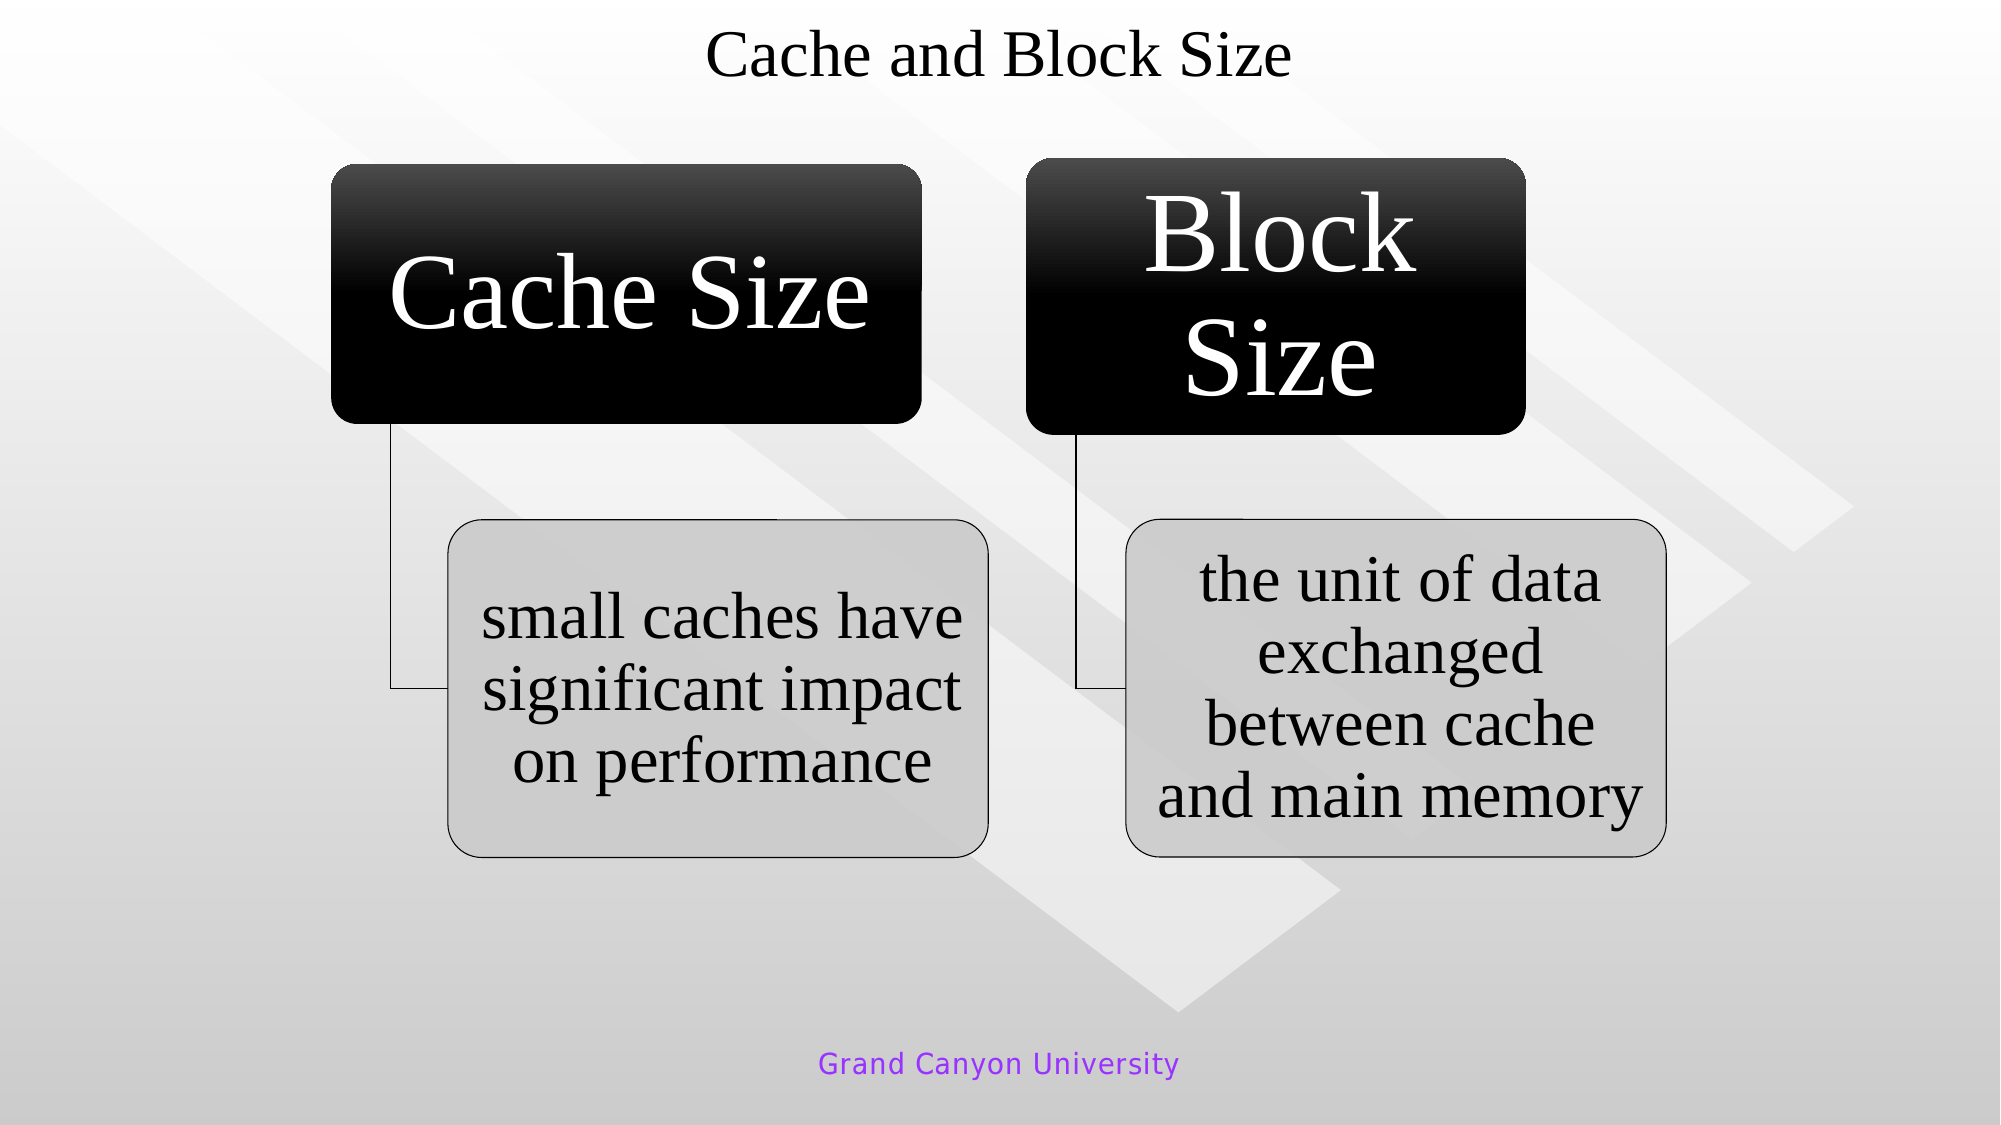

# Cache and Block Size
Cache Size
small caches have significant impact on performance
Block Size
the unit of data exchanged between cache and main memory
Grand Canyon University